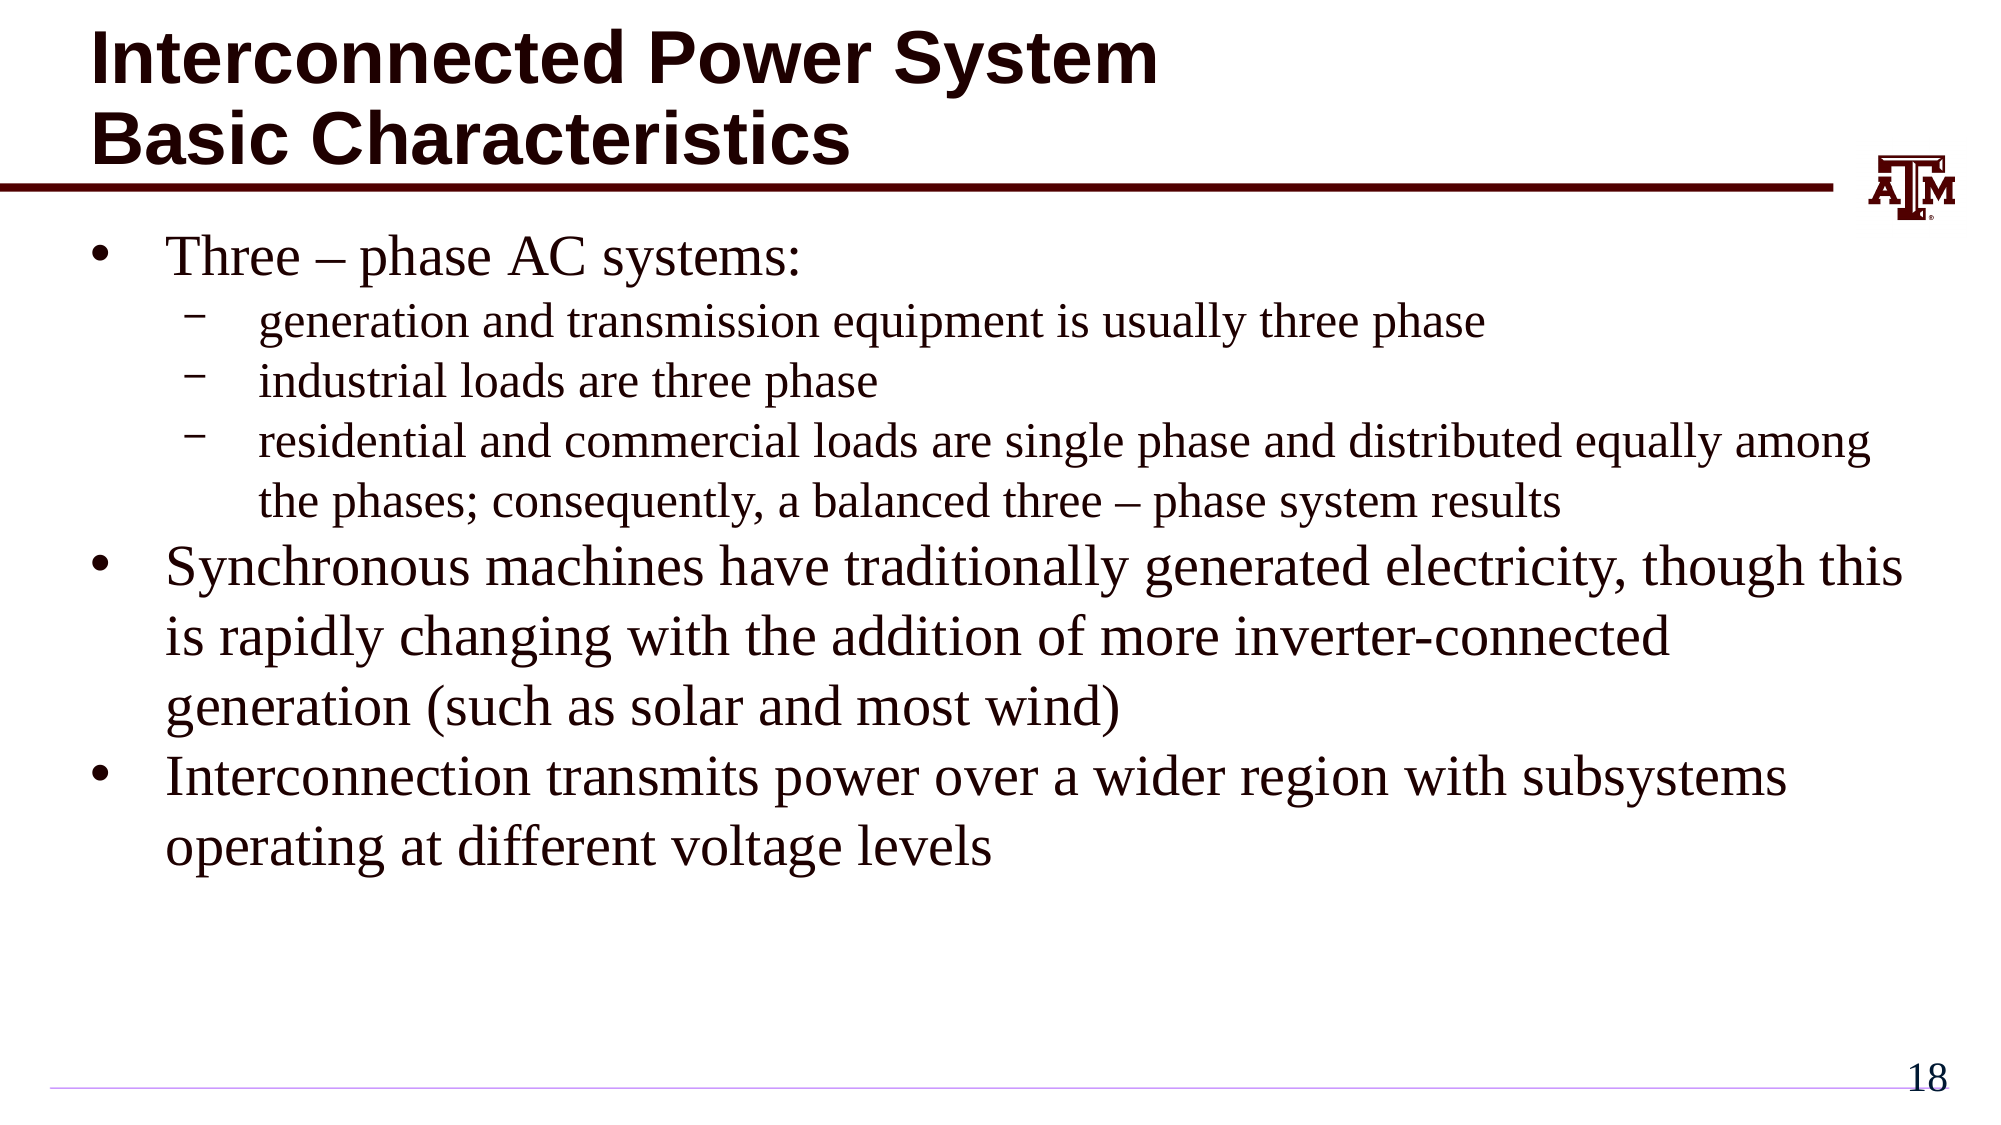

# Interconnected Power System Basic Characteristics
Three – phase AC systems:
generation and transmission equipment is usually three phase
industrial loads are three phase
residential and commercial loads are single phase and distributed equally among the phases; consequently, a balanced three – phase system results
Synchronous machines have traditionally generated electricity, though this is rapidly changing with the addition of more inverter-connected generation (such as solar and most wind)
Interconnection transmits power over a wider region with subsystems operating at different voltage levels

18